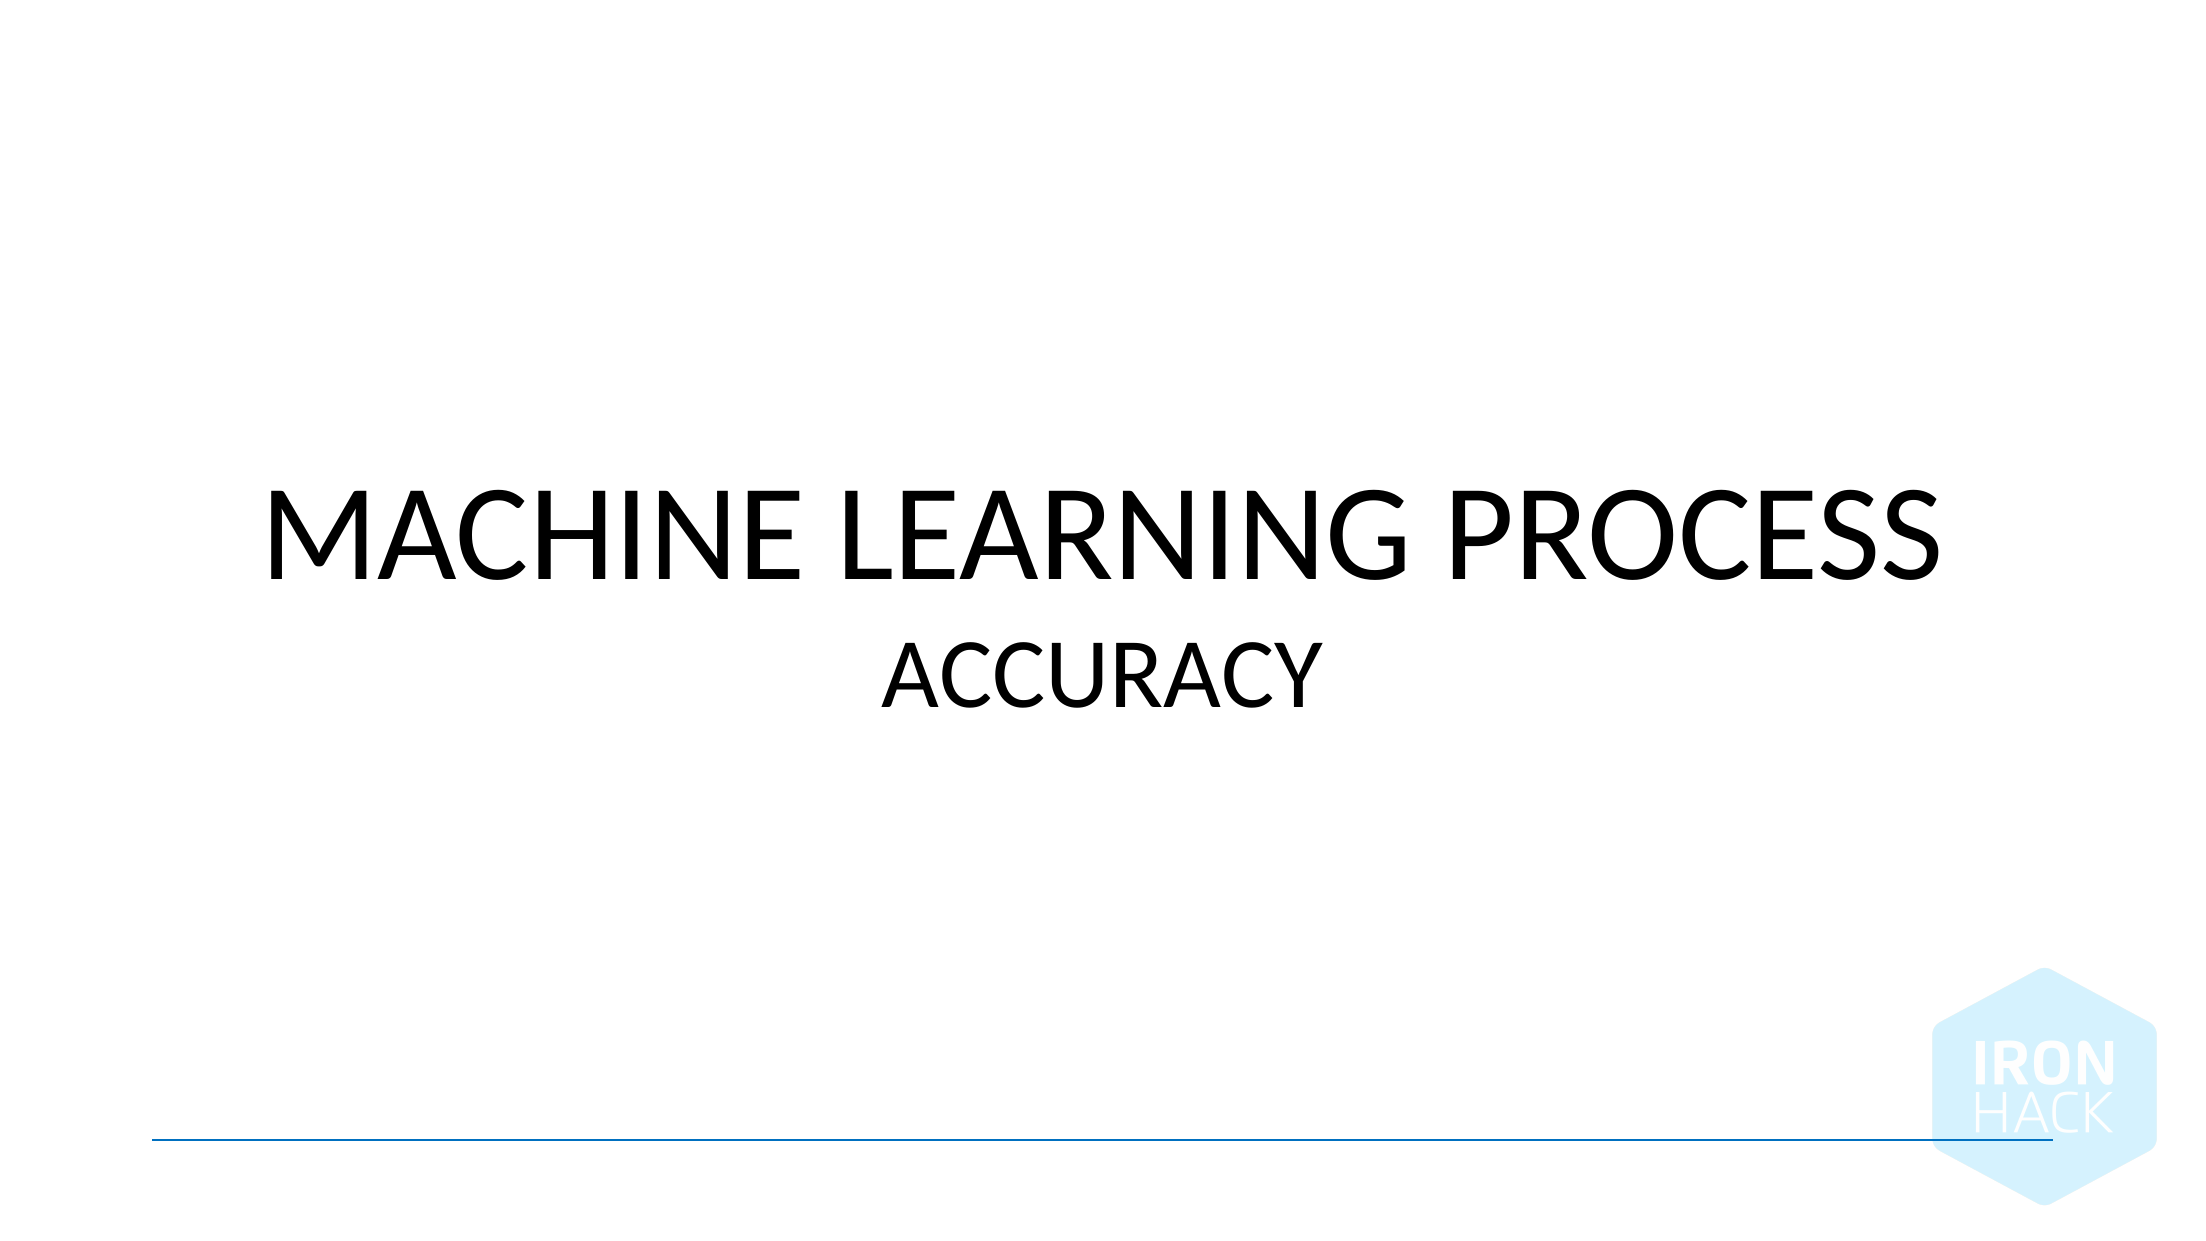

Machine learning process
ACCURACY
October 2, 2024 |
63